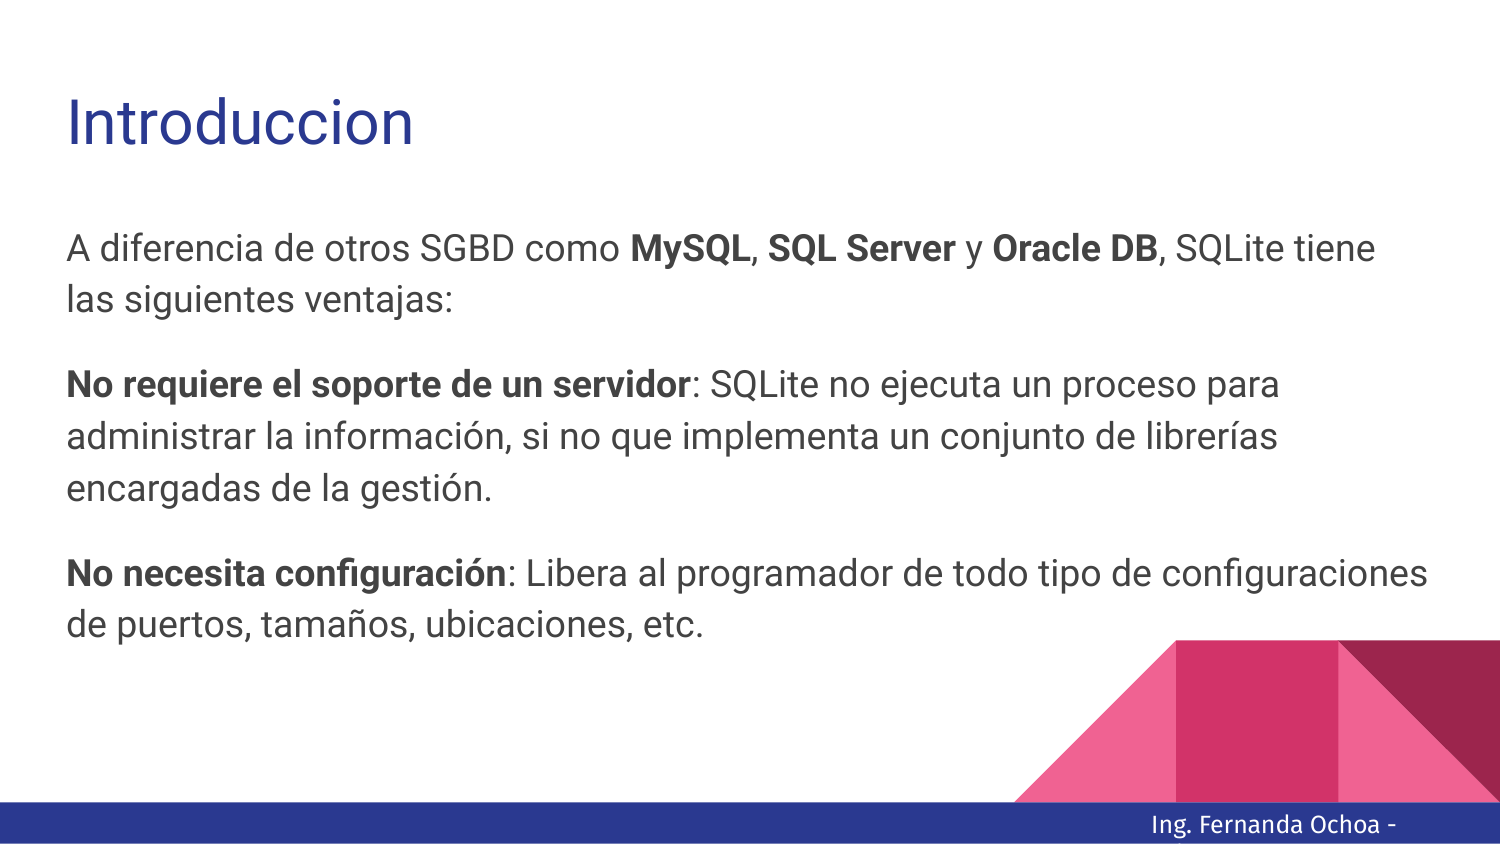

# Introduccion
A diferencia de otros SGBD como MySQL, SQL Server y Oracle DB, SQLite tiene las siguientes ventajas:
No requiere el soporte de un servidor: SQLite no ejecuta un proceso para administrar la información, si no que implementa un conjunto de librerías encargadas de la gestión.
No necesita configuración: Libera al programador de todo tipo de configuraciones de puertos, tamaños, ubicaciones, etc.
Ing. Fernanda Ochoa - @imonsh